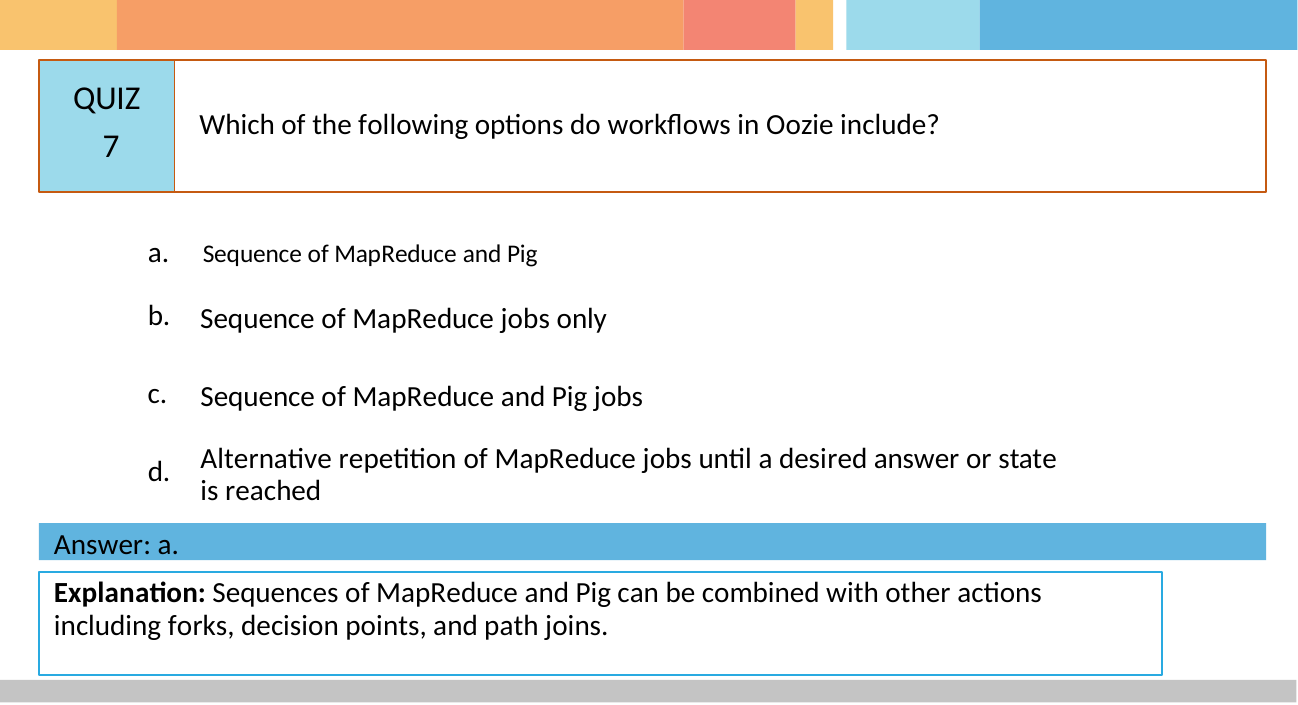

# QUIZ 7
Which of the following options do workflows in Oozie include?
a.	Sequence of MapReduce and Pig

b.
Sequence of MapReduce jobs only
c.
Sequence of MapReduce and Pig jobs
Alternative repetition of MapReduce jobs until a desired answer or state is reached
d.
Answer: a.

Explanation: Sequences of MapReduce and Pig can be combined with other actions
including forks, decision points, and path joins.